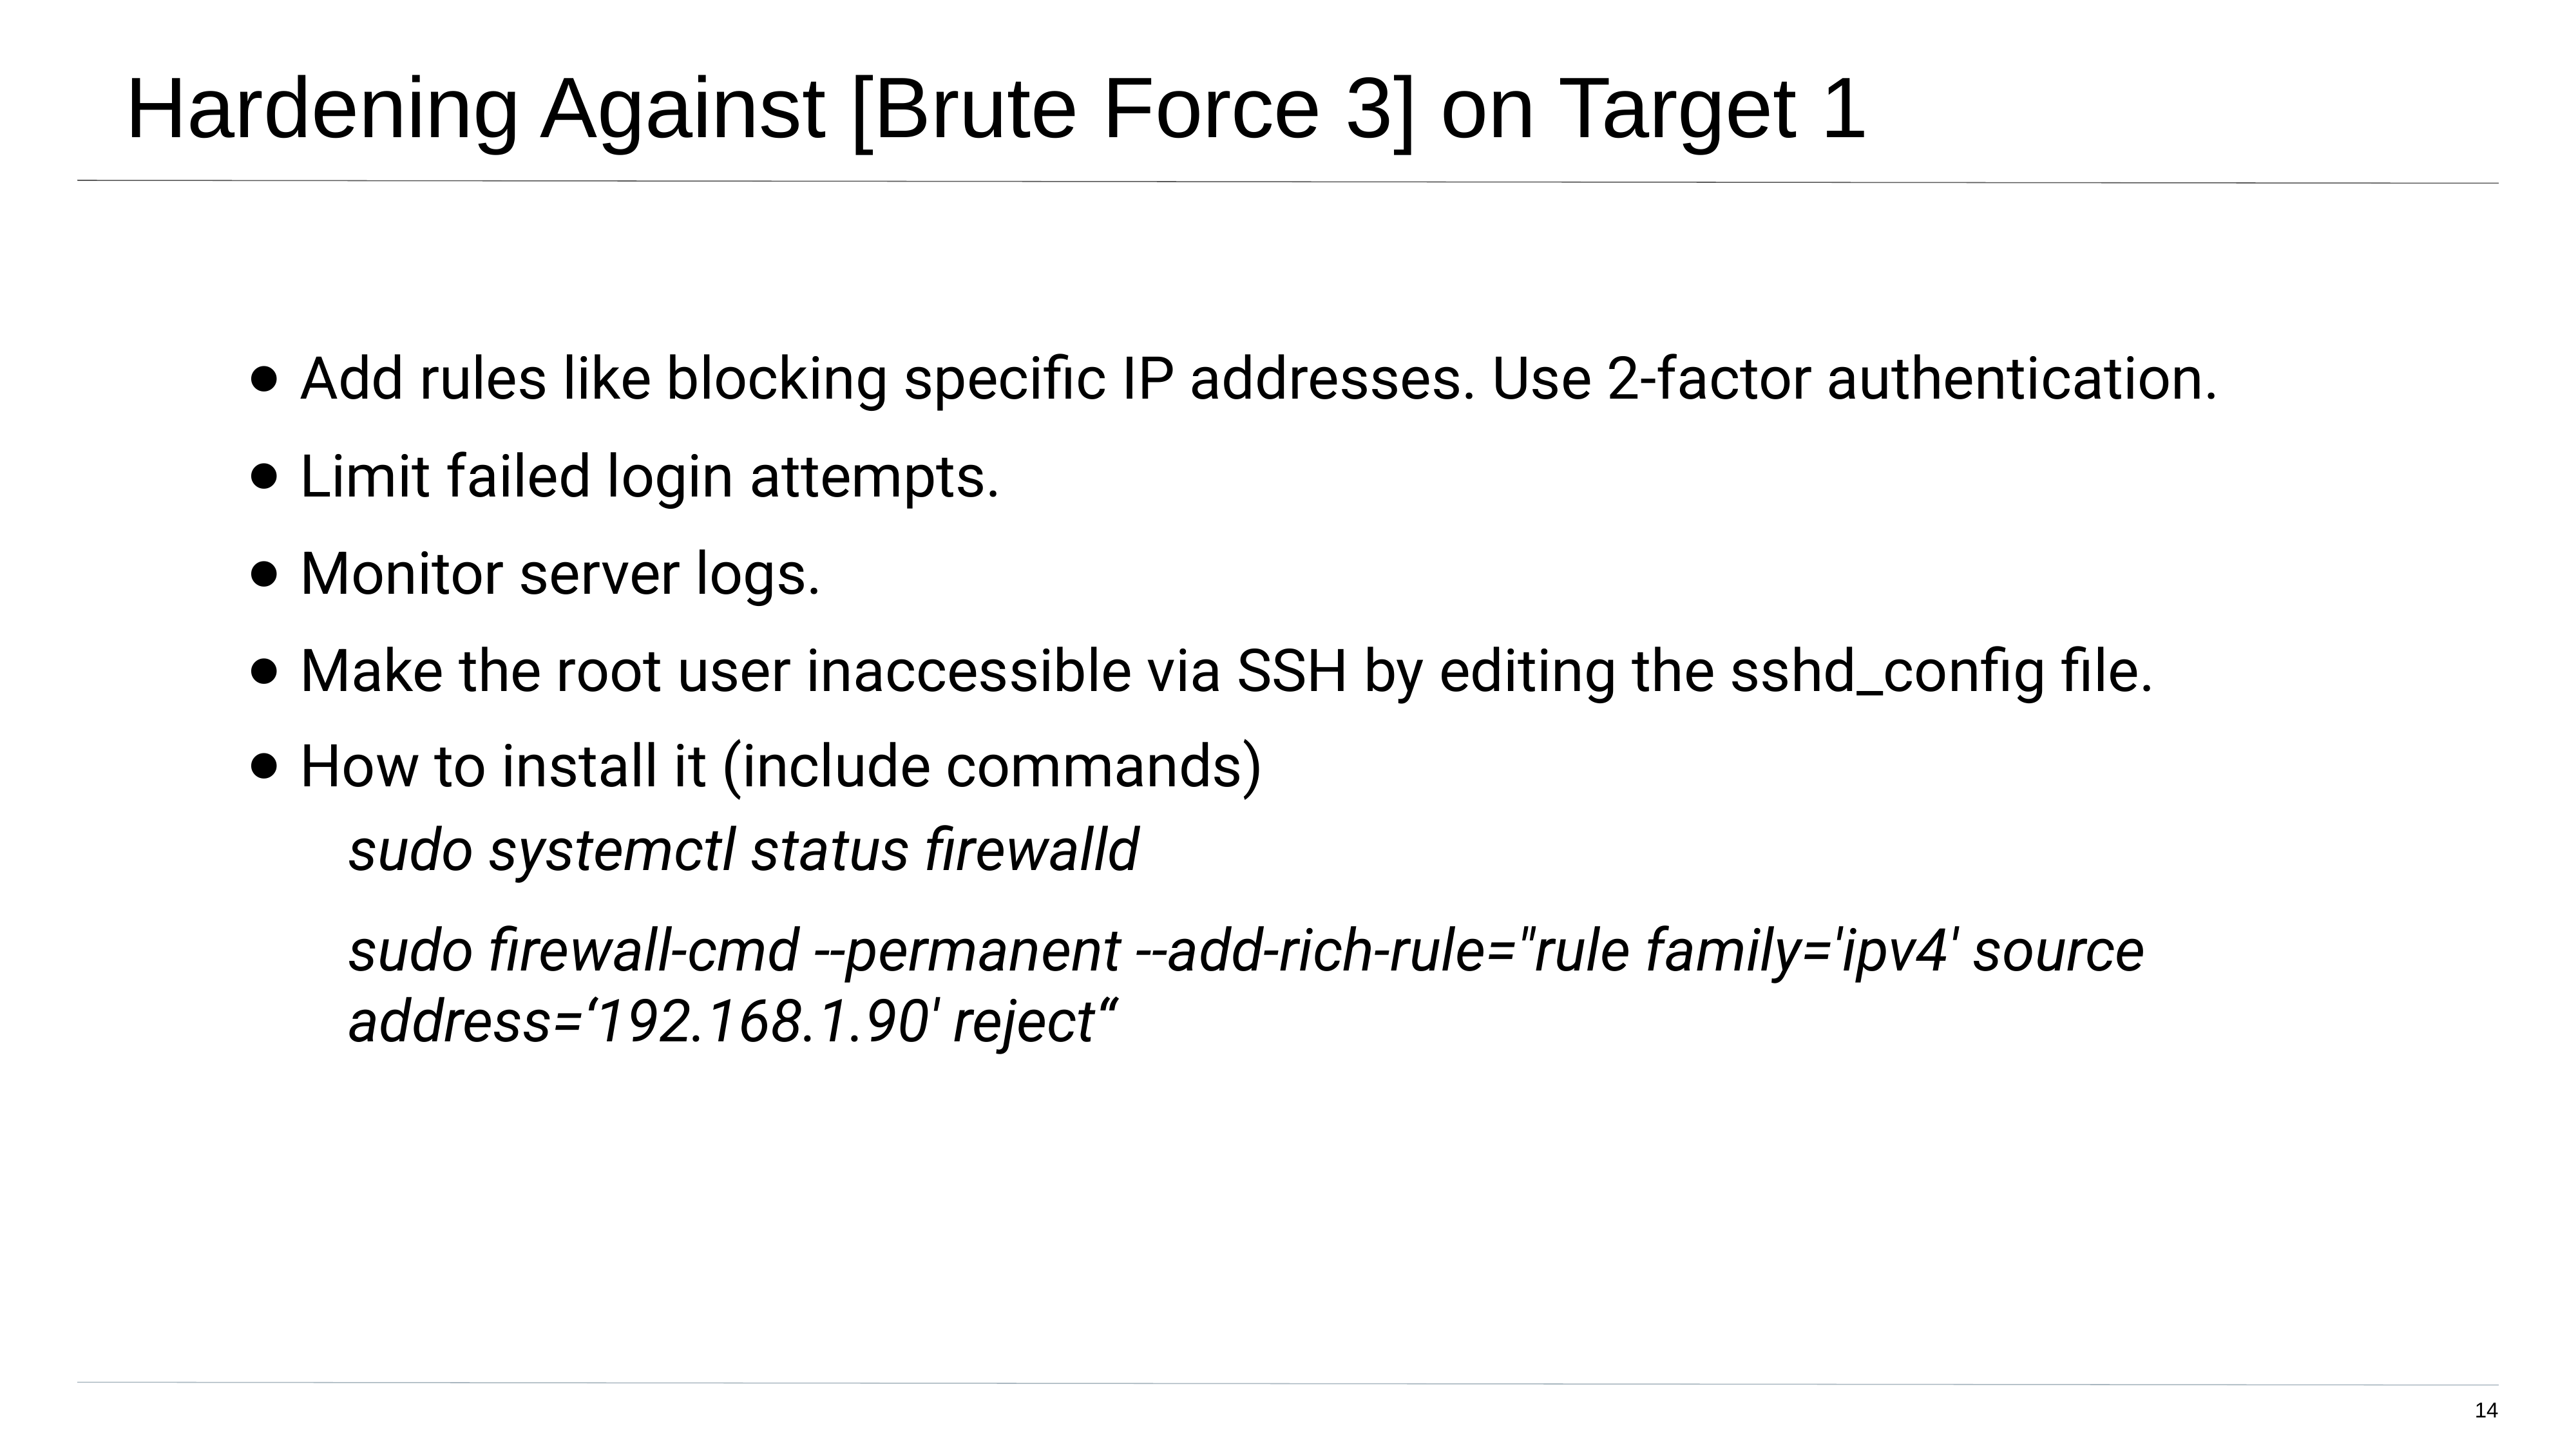

# Hardening Against [Brute Force 3] on Target 1

Add rules like blocking specific IP addresses. Use 2-factor authentication.
Limit failed login attempts.
Monitor server logs.
Make the root user inaccessible via SSH by editing the sshd_config file.
How to install it (include commands)
sudo systemctl status firewalld
sudo firewall-cmd --permanent --add-rich-rule="rule family='ipv4' source address=‘192.168.1.90' reject“
14